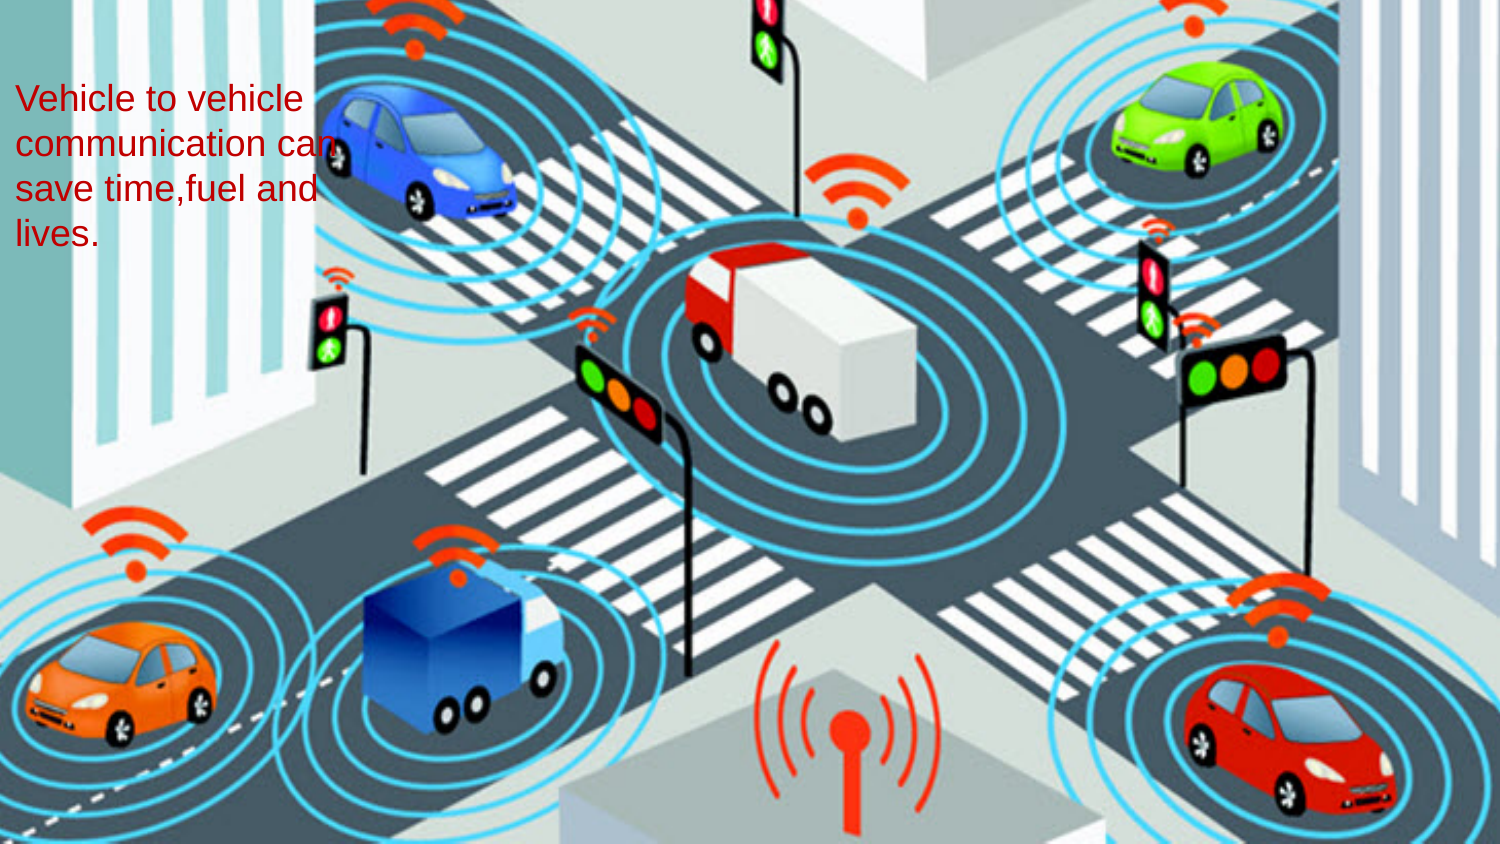

# Vehicle to vehicle communication can save time,fuel and lives.